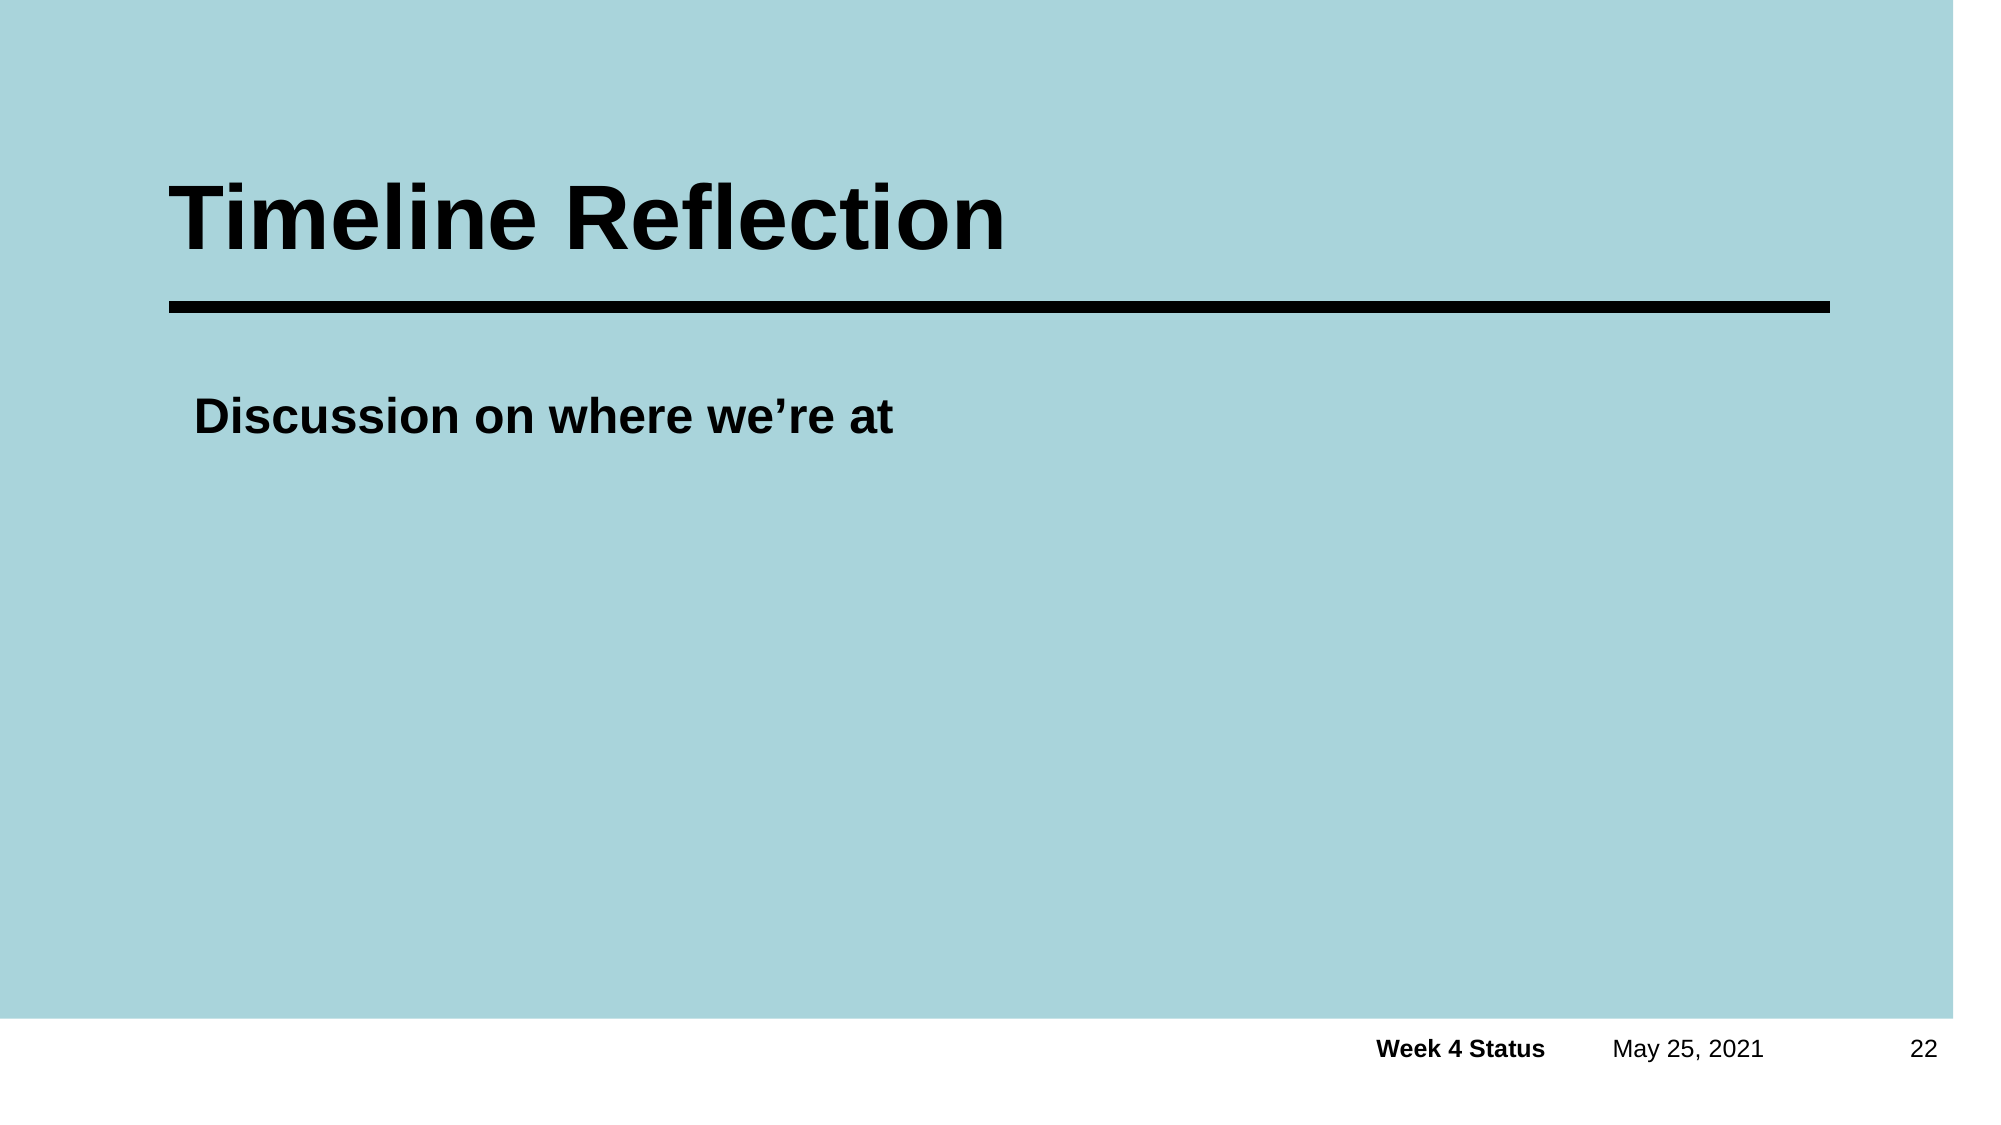

# Timeline Reflection

Discussion on where we’re at

May 25, 2021
22
Week 4 Status